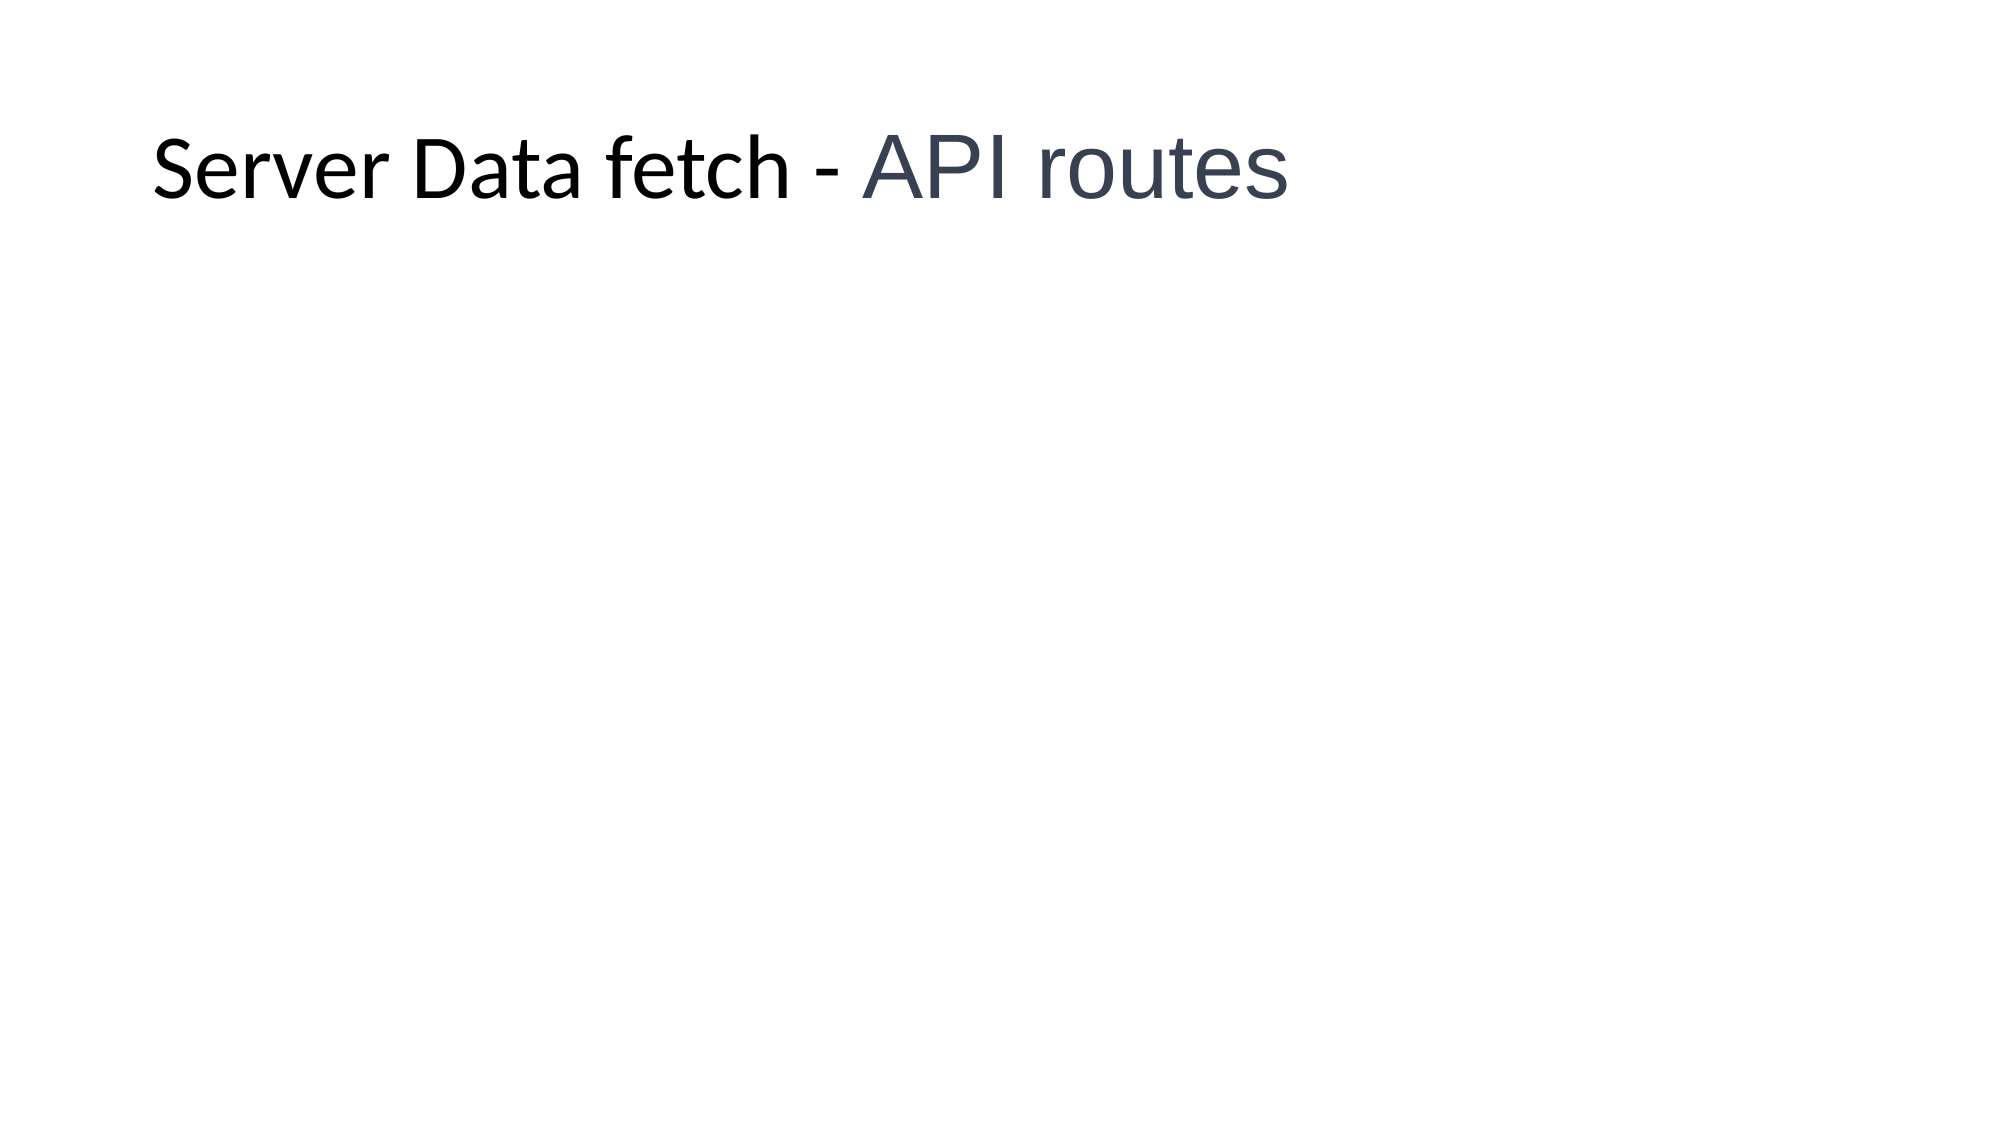

# Server Data fetch - API routes